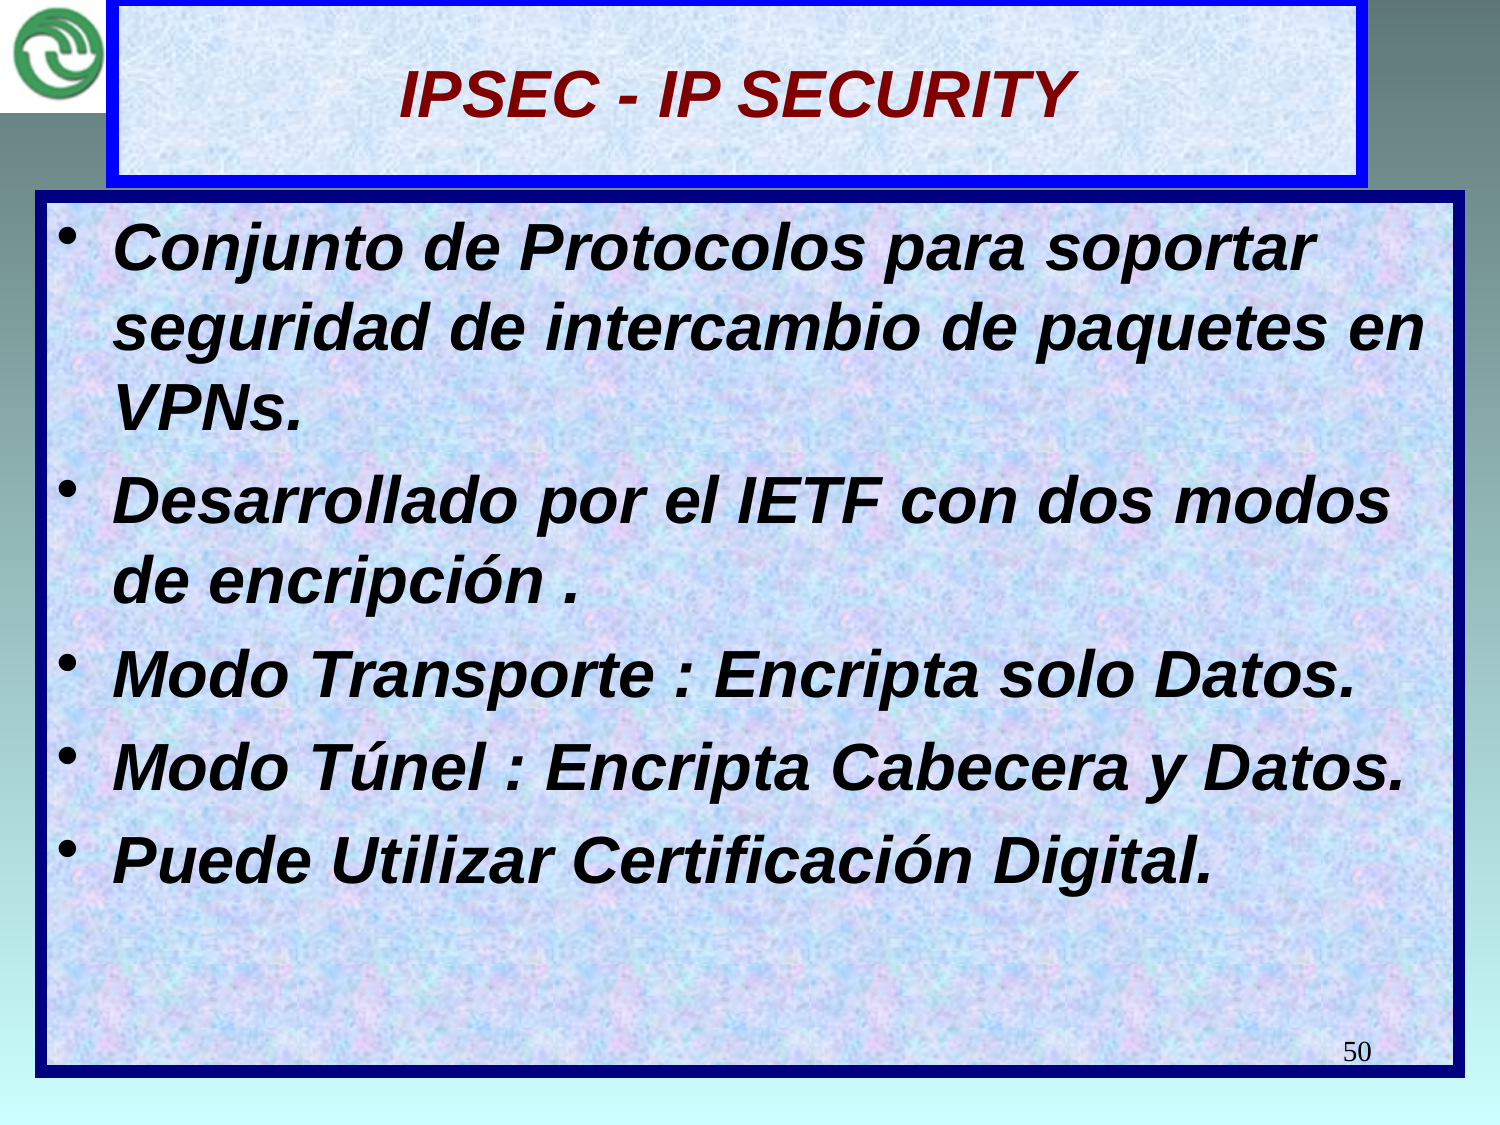

# IPSEC - IP SECURITY
Conjunto de Protocolos para soportar seguridad de intercambio de paquetes en VPNs.
Desarrollado por el IETF con dos modos de encripción .
Modo Transporte : Encripta solo Datos.
Modo Túnel : Encripta Cabecera y Datos.
Puede Utilizar Certificación Digital.

50